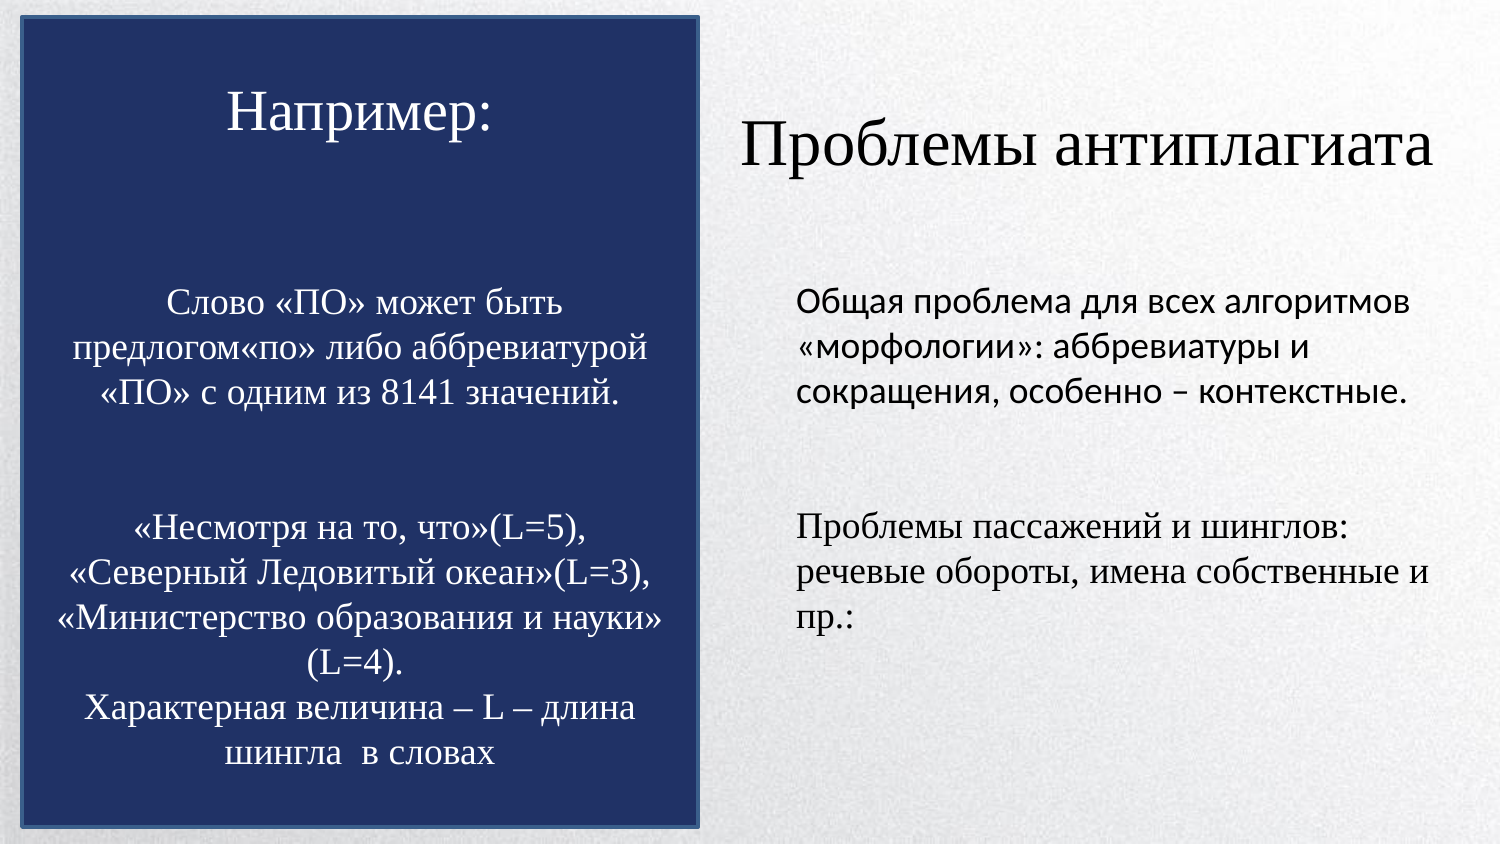

Например:

 Слово «ПО» может быть предлогом«по» либо аббревиатурой «ПО» с одним из 8141 значений.

«Несмотря на то, что»(L=5),
«Северный Ледовитый океан»(L=3),
«Министерство образования и науки» (L=4).
Характерная величина – L – длина шингла  в словах
# Проблемы антиплагиата
Общая проблема для всех алгоритмов «морфологии»: аббревиатуры и сокращения, особенно – контекстные.

Проблемы пассажений и шинглов:
речевые обороты, имена собственные и пр.: